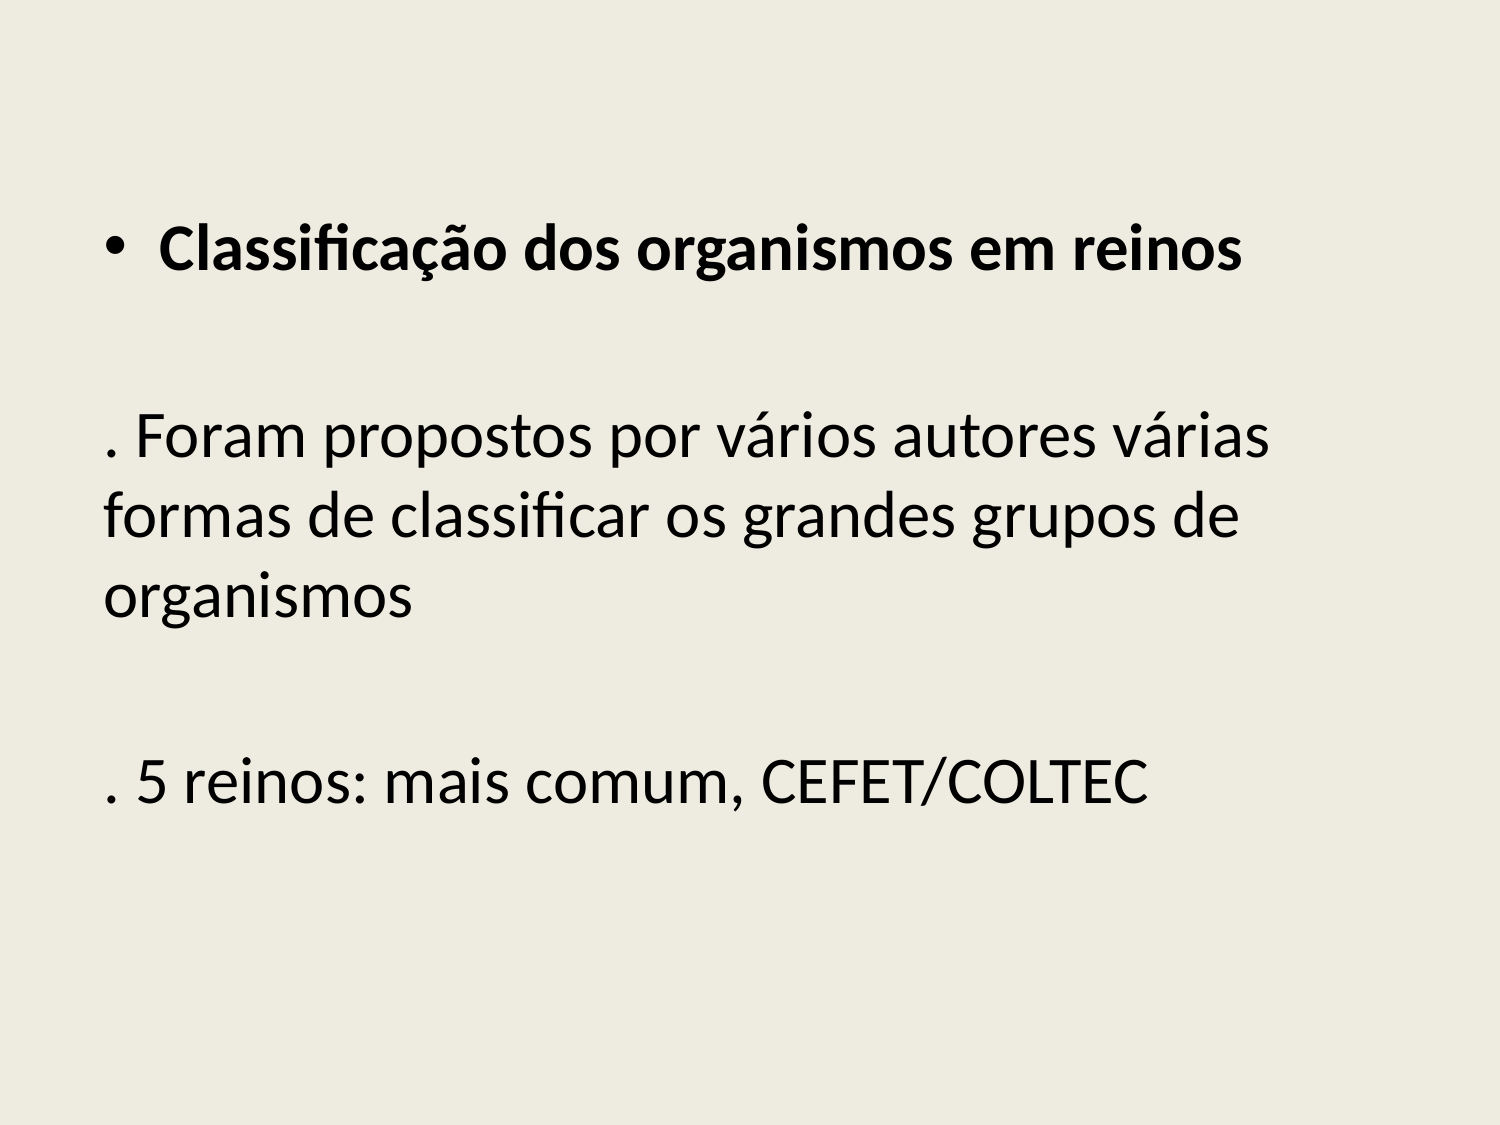

Classificação dos organismos em reinos

. Foram propostos por vários autores várias formas de classificar os grandes grupos de organismos

. 5 reinos: mais comum, CEFET/COLTEC